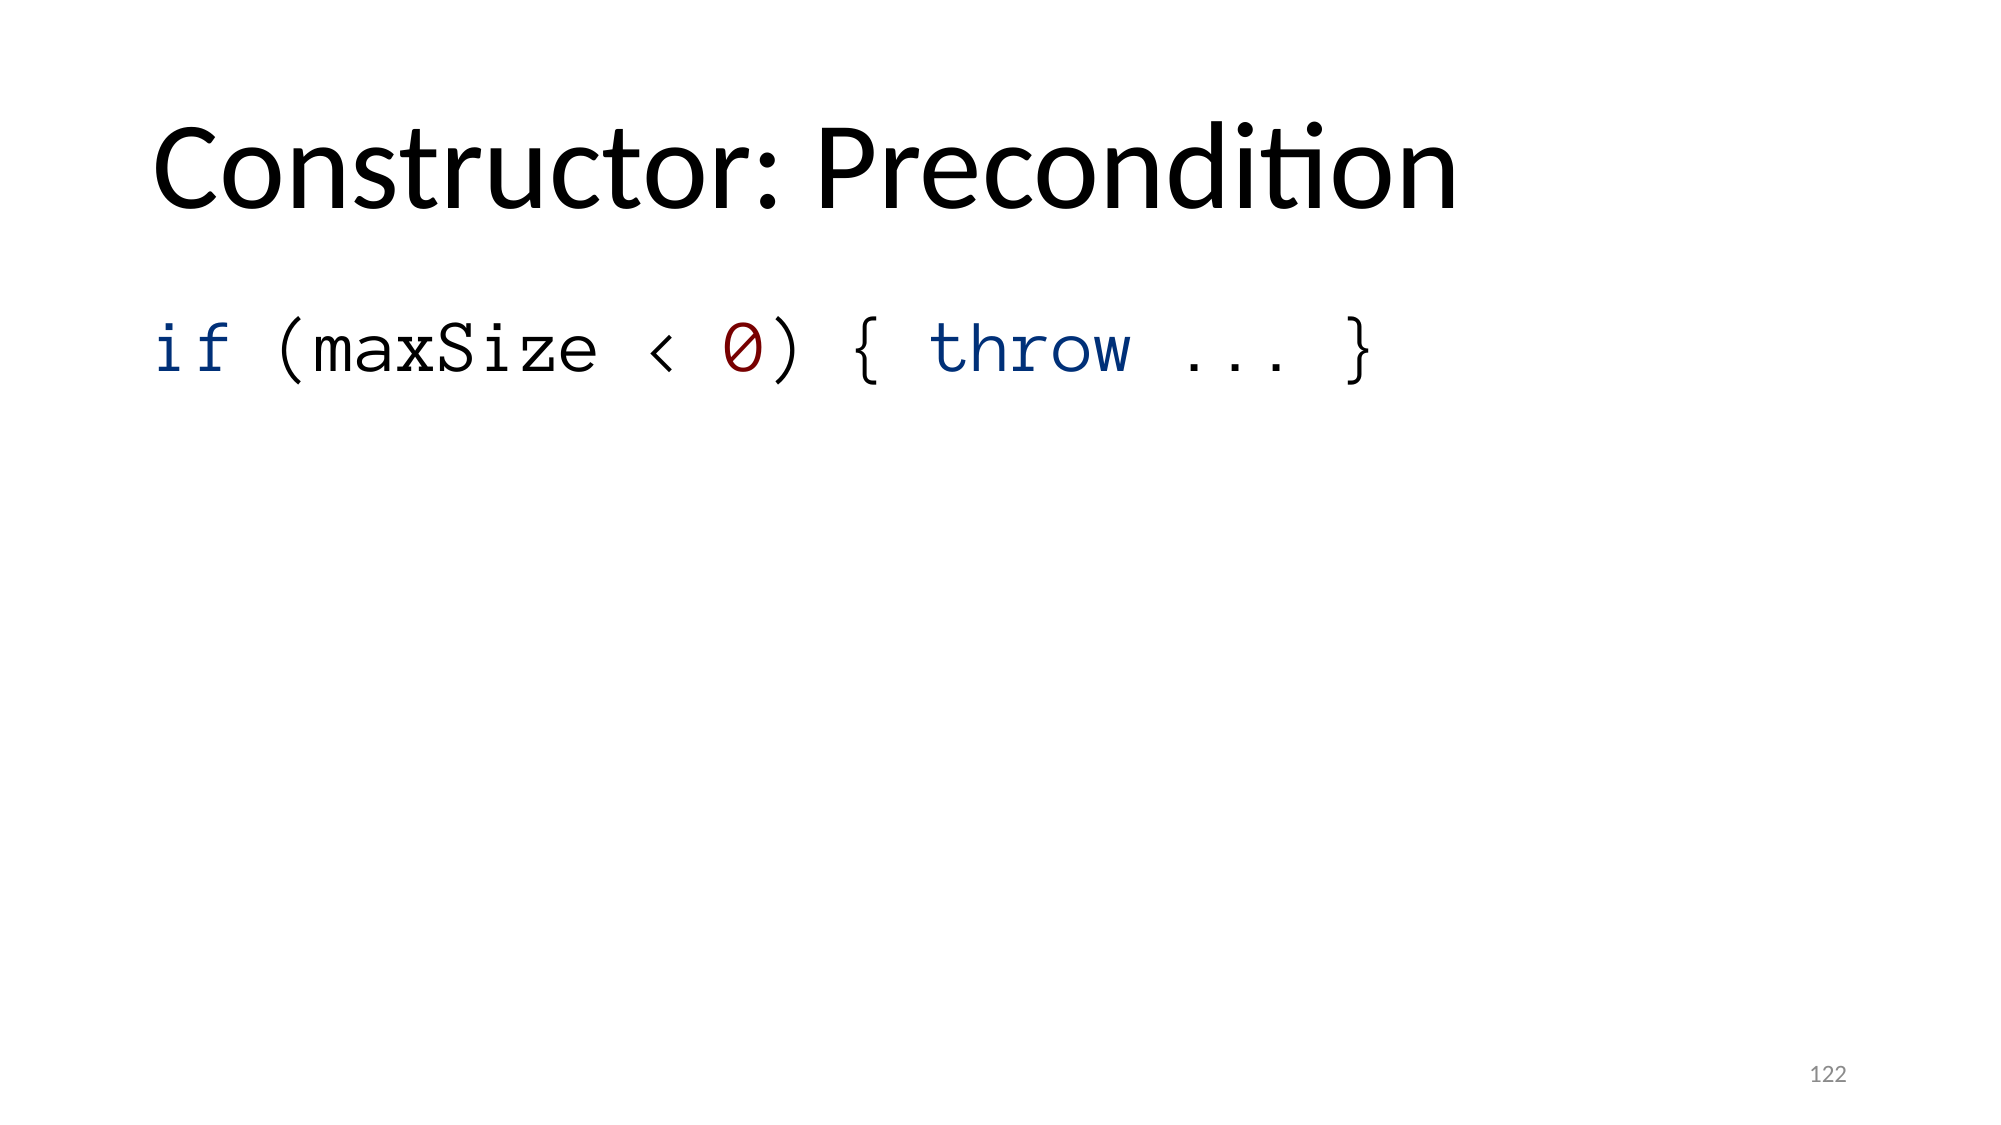

# Constructor: Precondition
if (maxSize < 0) { throw ... }
122